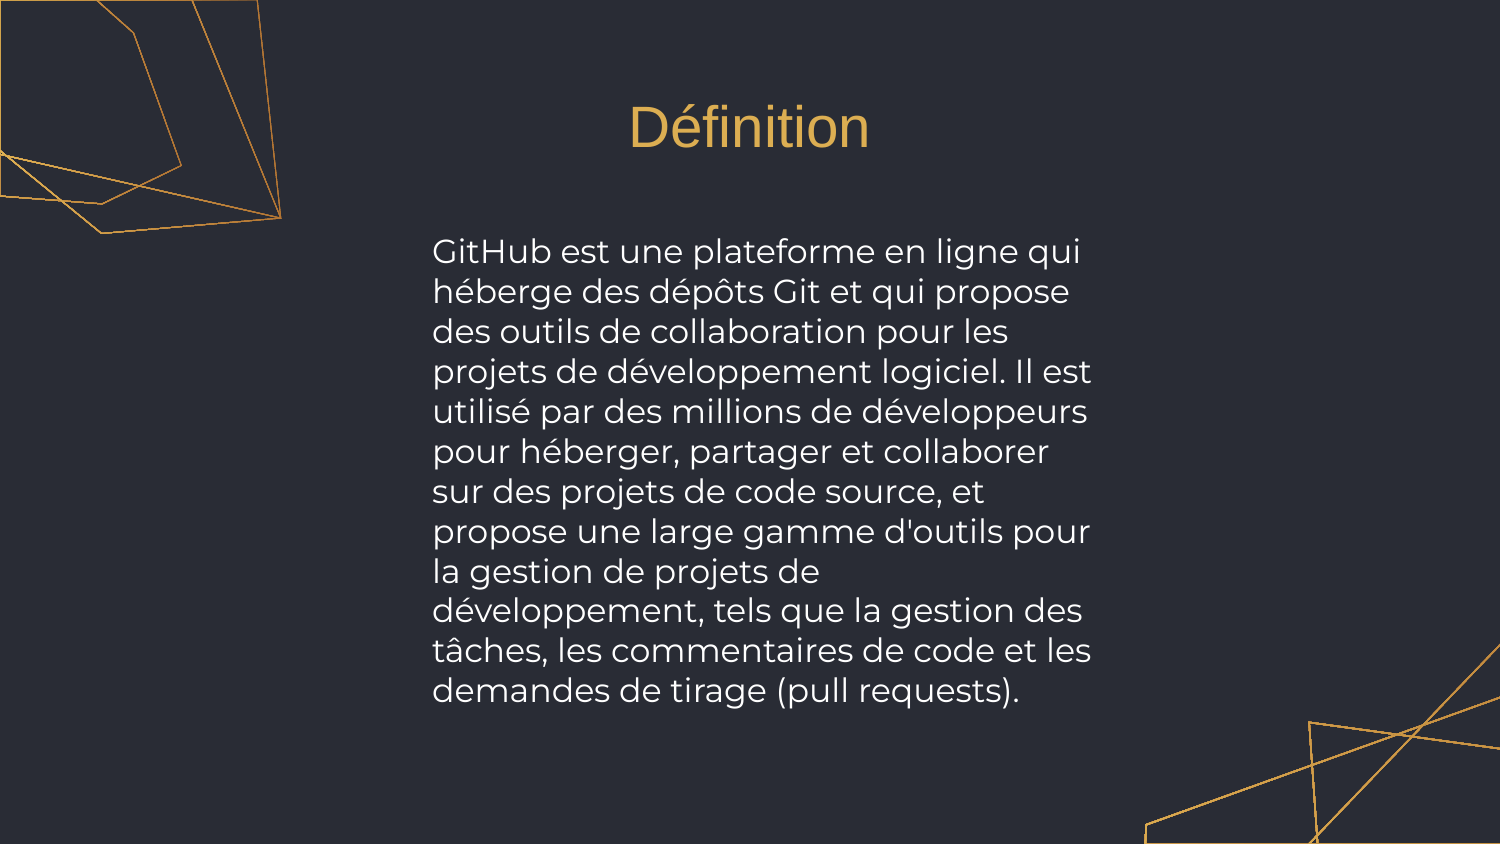

# Définition
GitHub est une plateforme en ligne qui héberge des dépôts Git et qui propose des outils de collaboration pour les projets de développement logiciel. Il est utilisé par des millions de développeurs pour héberger, partager et collaborer sur des projets de code source, et propose une large gamme d'outils pour la gestion de projets de développement, tels que la gestion des tâches, les commentaires de code et les demandes de tirage (pull requests).